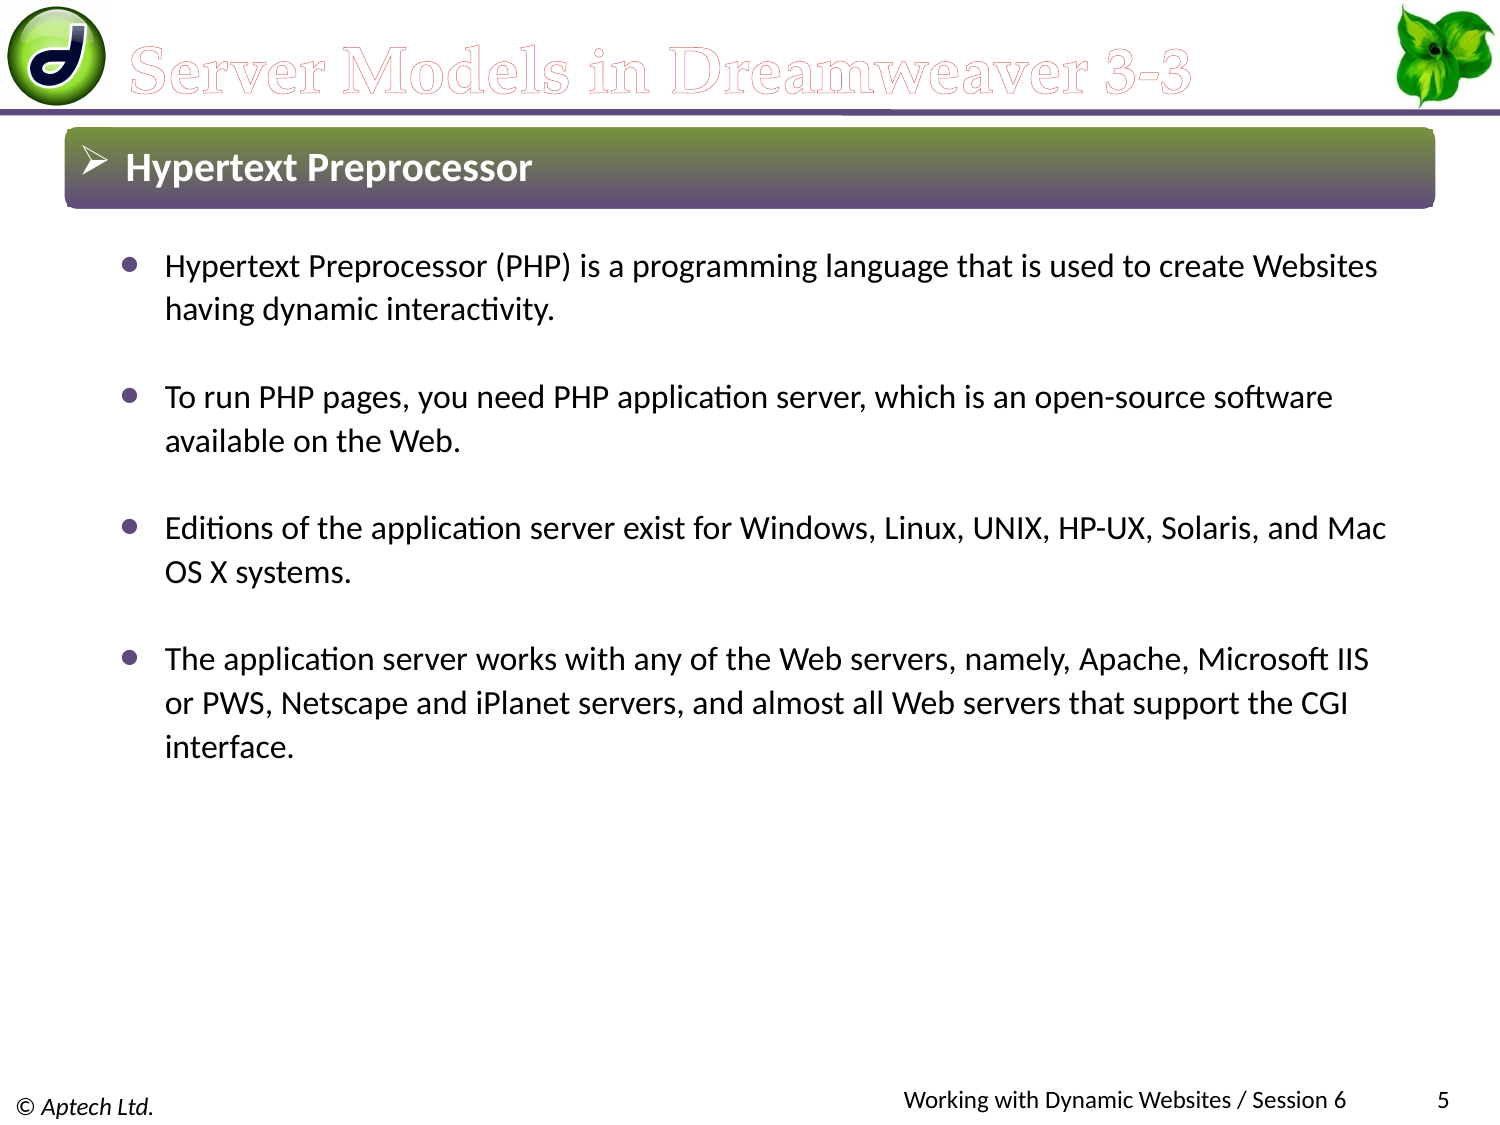

# Server Models in Dreamweaver 3-3

 Hypertext Preprocessor
Hypertext Preprocessor (PHP) is a programming language that is used to create Websites having dynamic interactivity.

To run PHP pages, you need PHP application server, which is an open-source software available on the Web.

Editions of the application server exist for Windows, Linux, UNIX, HP-UX, Solaris, and Mac OS X systems.

The application server works with any of the Web servers, namely, Apache, Microsoft IIS or PWS, Netscape and iPlanet servers, and almost all Web servers that support the CGI interface.
Working with Dynamic Websites / Session 6
5